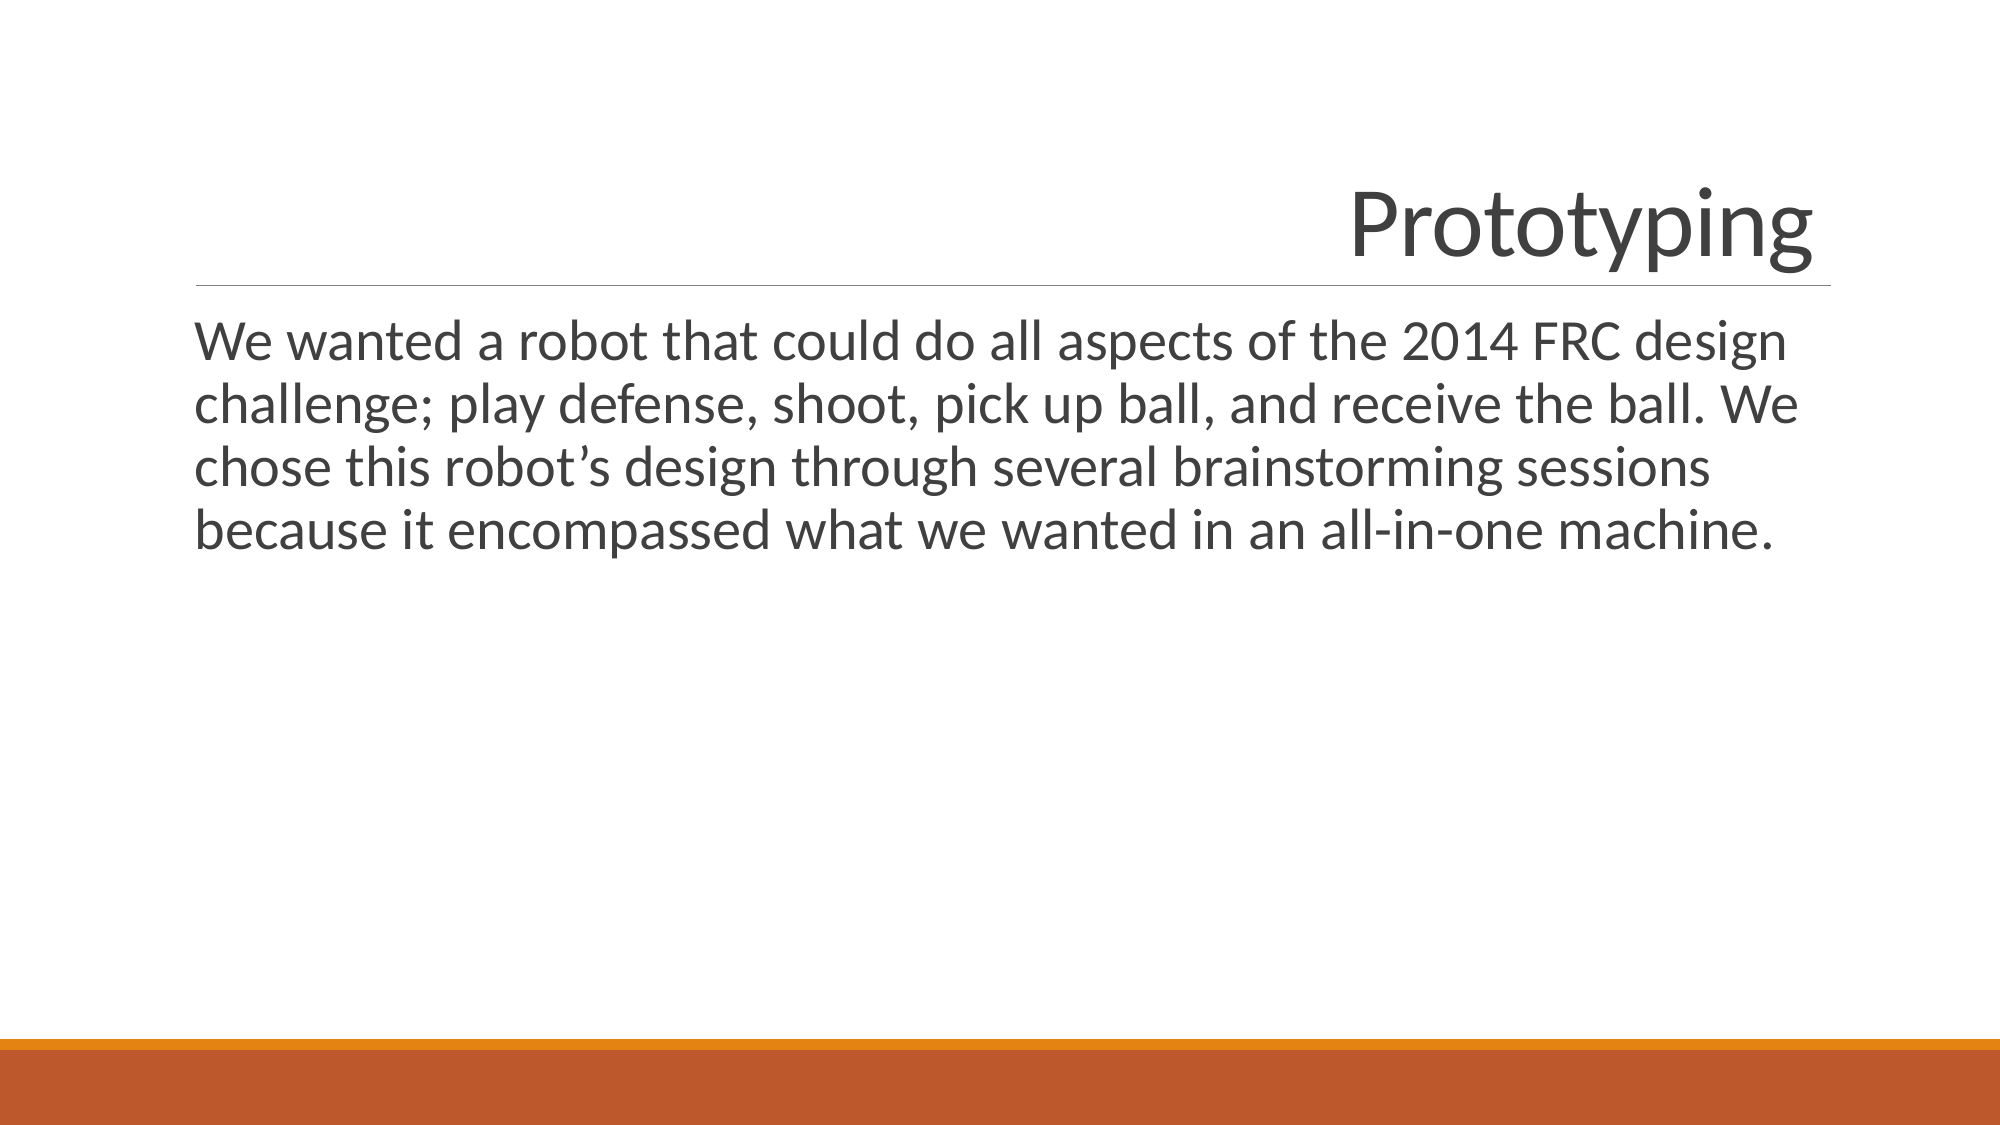

# Prototyping
We wanted a robot that could do all aspects of the 2014 FRC design challenge; play defense, shoot, pick up ball, and receive the ball. We chose this robot’s design through several brainstorming sessions because it encompassed what we wanted in an all-in-one machine.